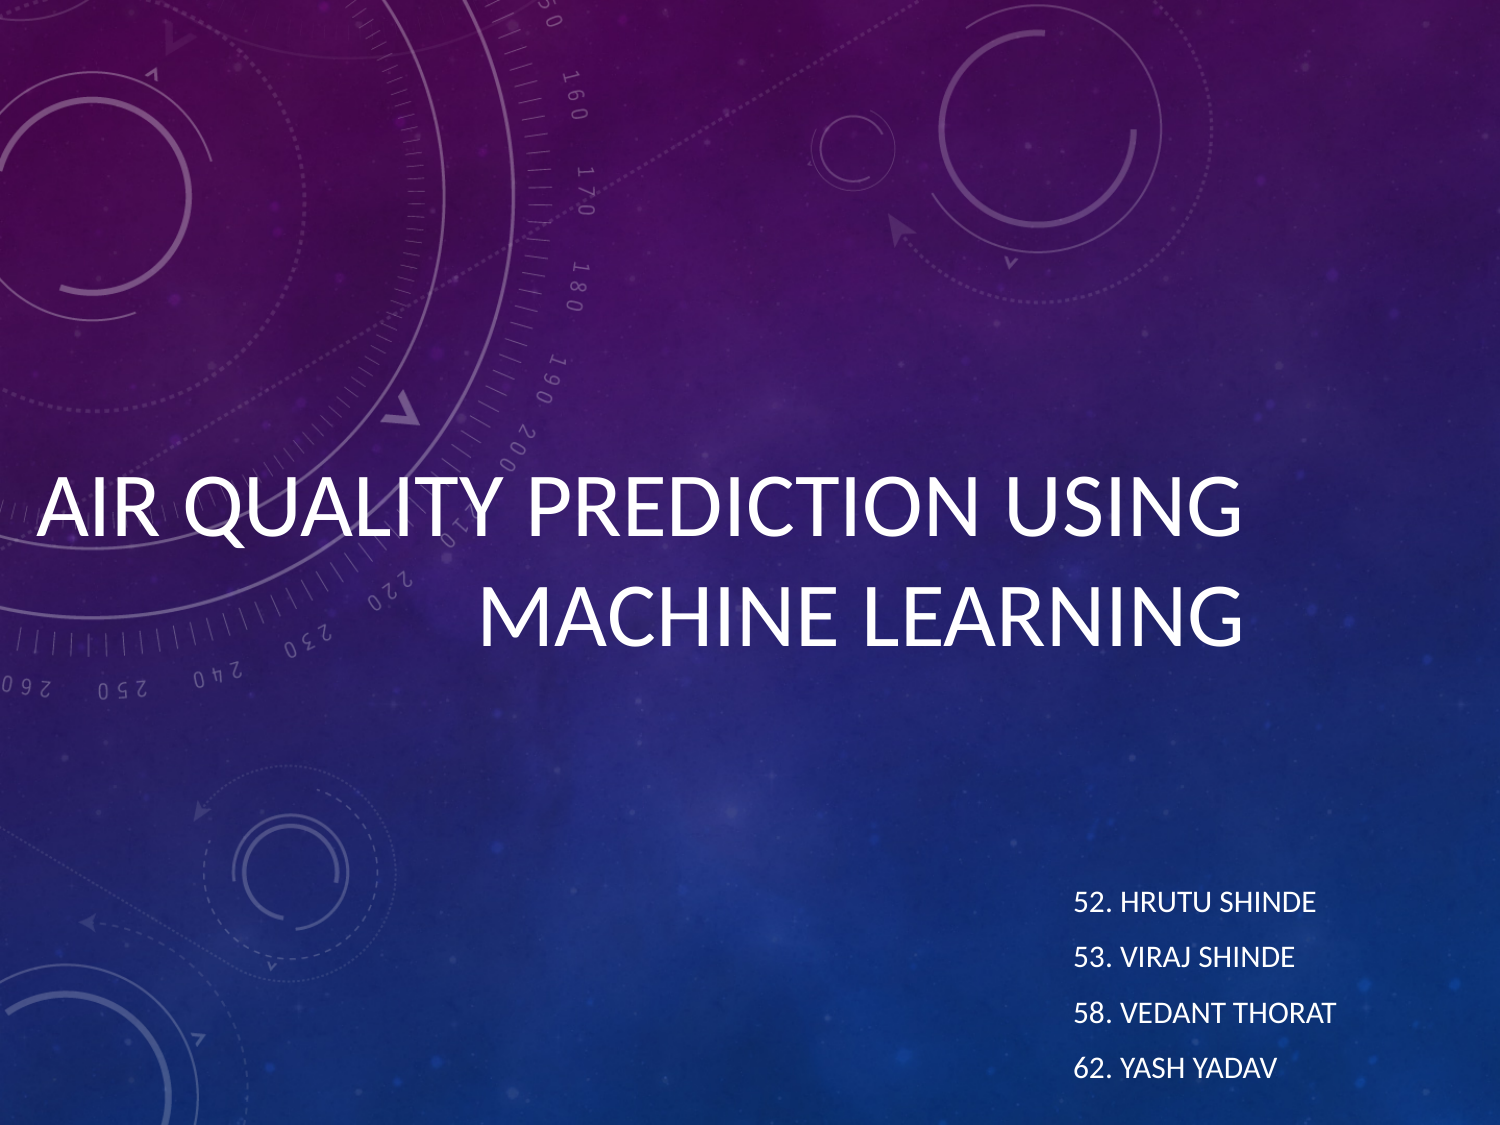

# Air Quality Prediction Using Machine Learning
52. Hrutu Shinde
53. Viraj Shinde
58. Vedant Thorat
62. Yash Yadav